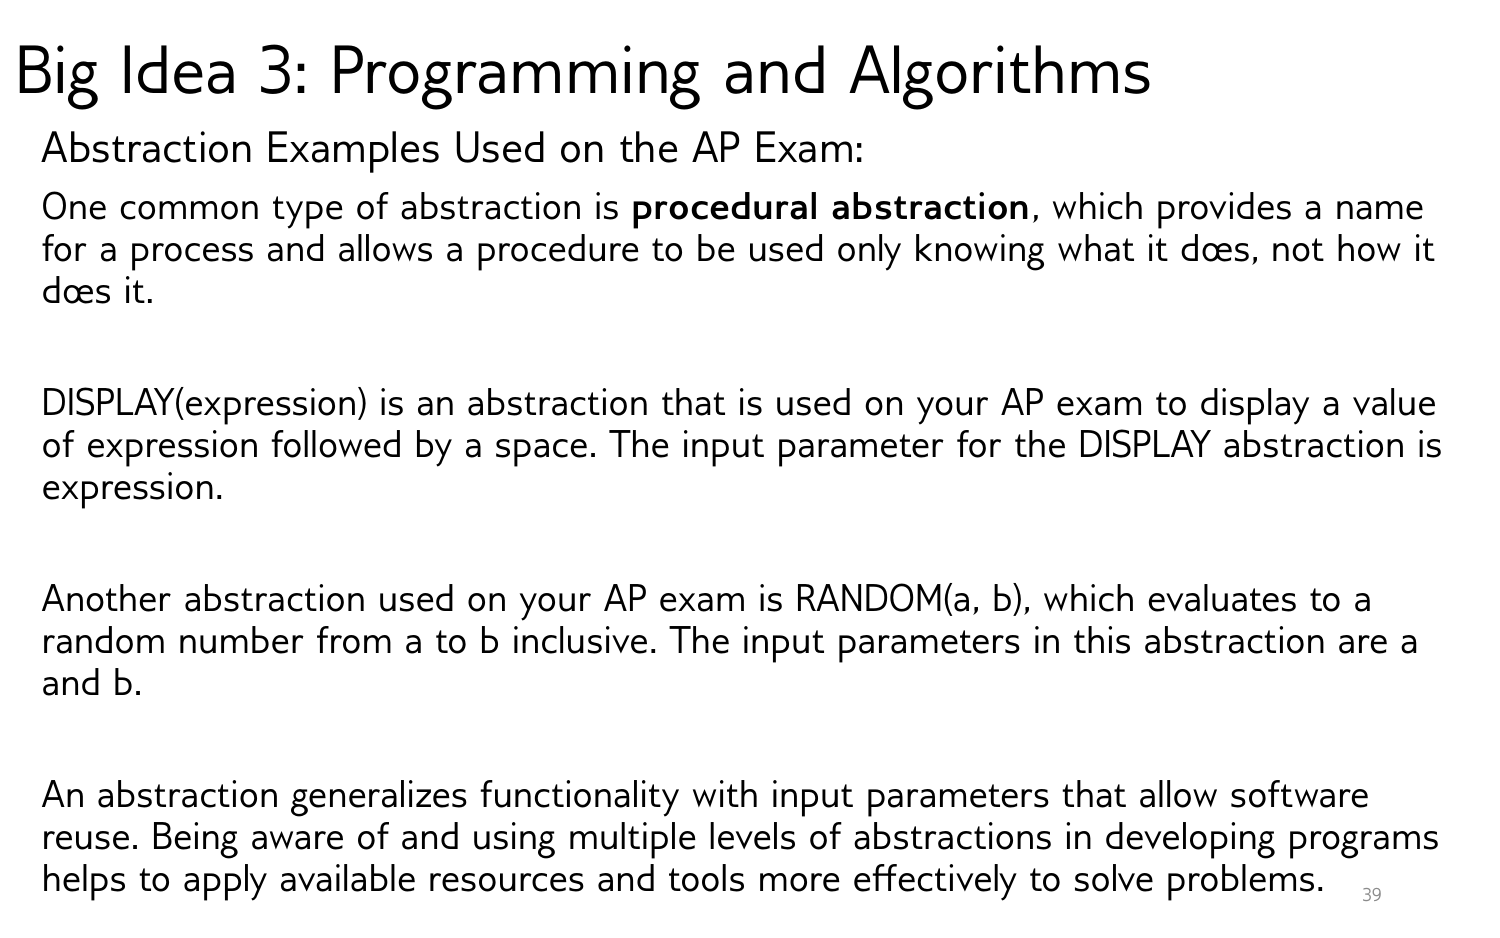

# Big Idea 3: Programming and Algorithms
﻿Abstraction Examples Used on the AP Exam:
One common type of abstraction is procedural abstraction, which provides a name for a process and allows a procedure to be used only knowing what it does, not how it does it.

﻿DISPLAY(expression) is an abstraction that is used on your AP exam to display a value of expression followed by a space. The input parameter for the DISPLAY abstraction is expression.

﻿Another abstraction used on your AP exam is RANDOM(a, b), which evaluates to a random number from a to b inclusive. The input parameters in this abstraction are a and b.

﻿An abstraction generalizes functionality with input parameters that allow software reuse. Being aware of and using multiple levels of abstractions in developing programs helps to apply available resources and tools more effectively to solve problems.

39